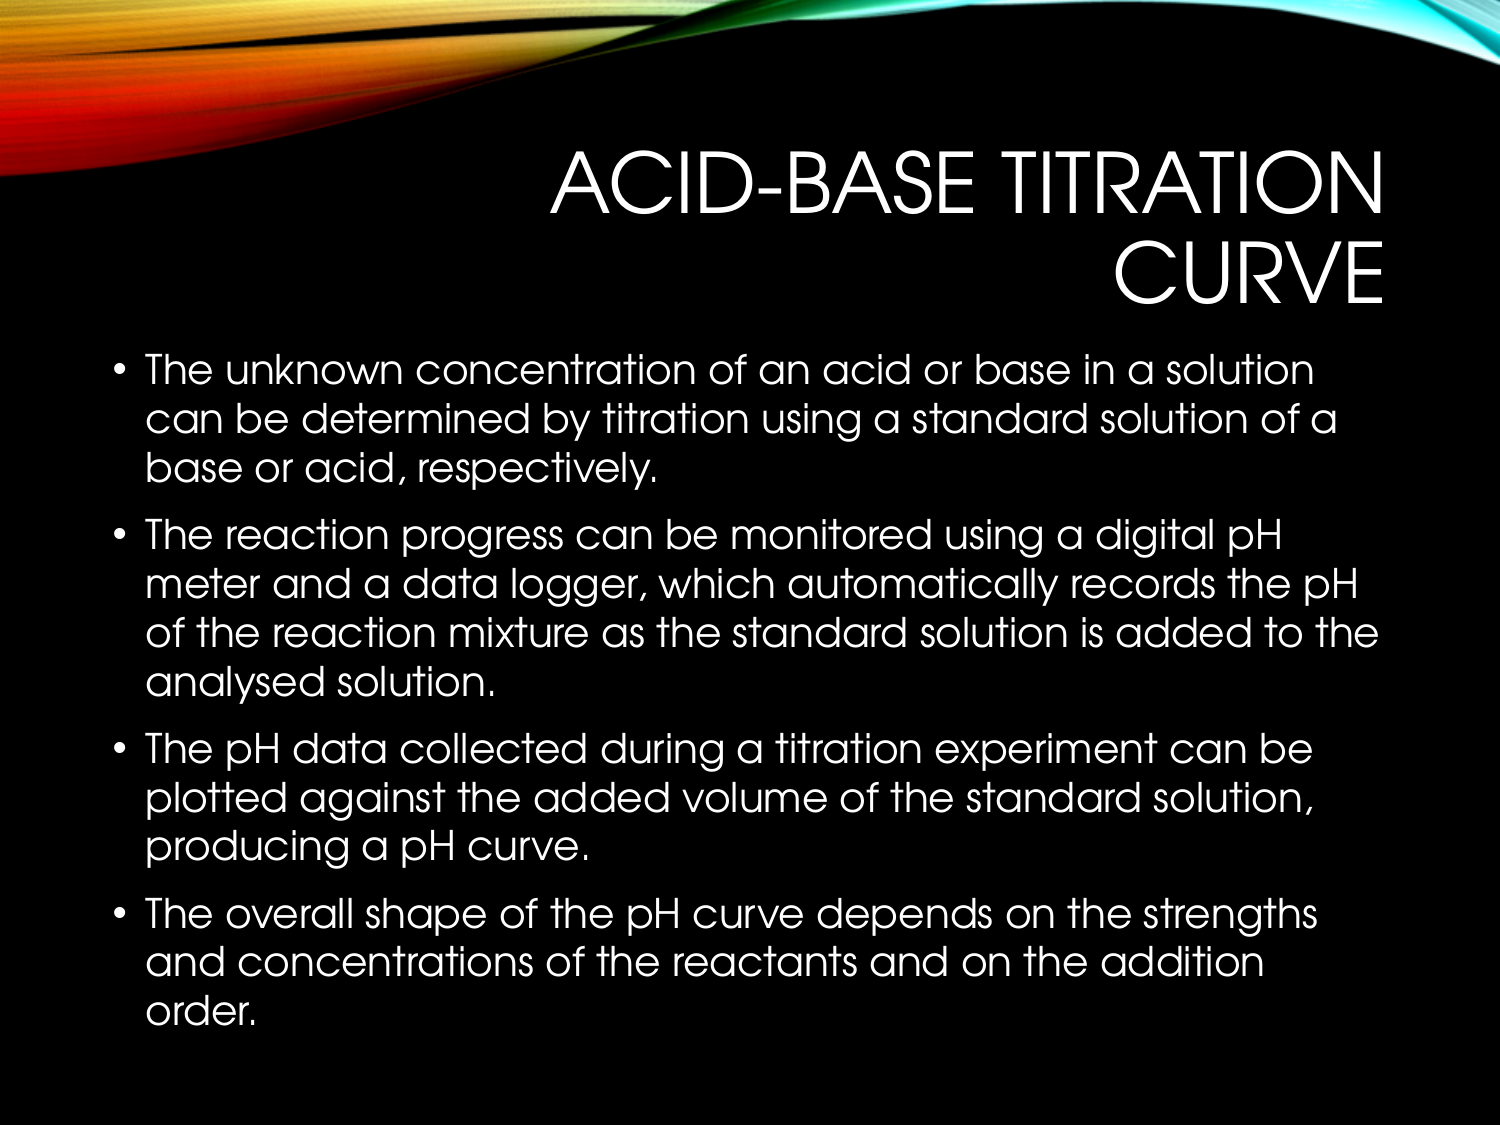

# Acid-Base Titration curve
The unknown concentration of an acid or base in a solution can be determined by titration using a standard solution of a base or acid, respectively.
The reaction progress can be monitored using a digital pH meter and a data logger, which automatically records the pH of the reaction mixture as the standard solution is added to the analysed solution.
The pH data collected during a titration experiment can be plotted against the added volume of the standard solution, producing a pH curve.
The overall shape of the pH curve depends on the strengths and concentrations of the reactants and on the addition order.